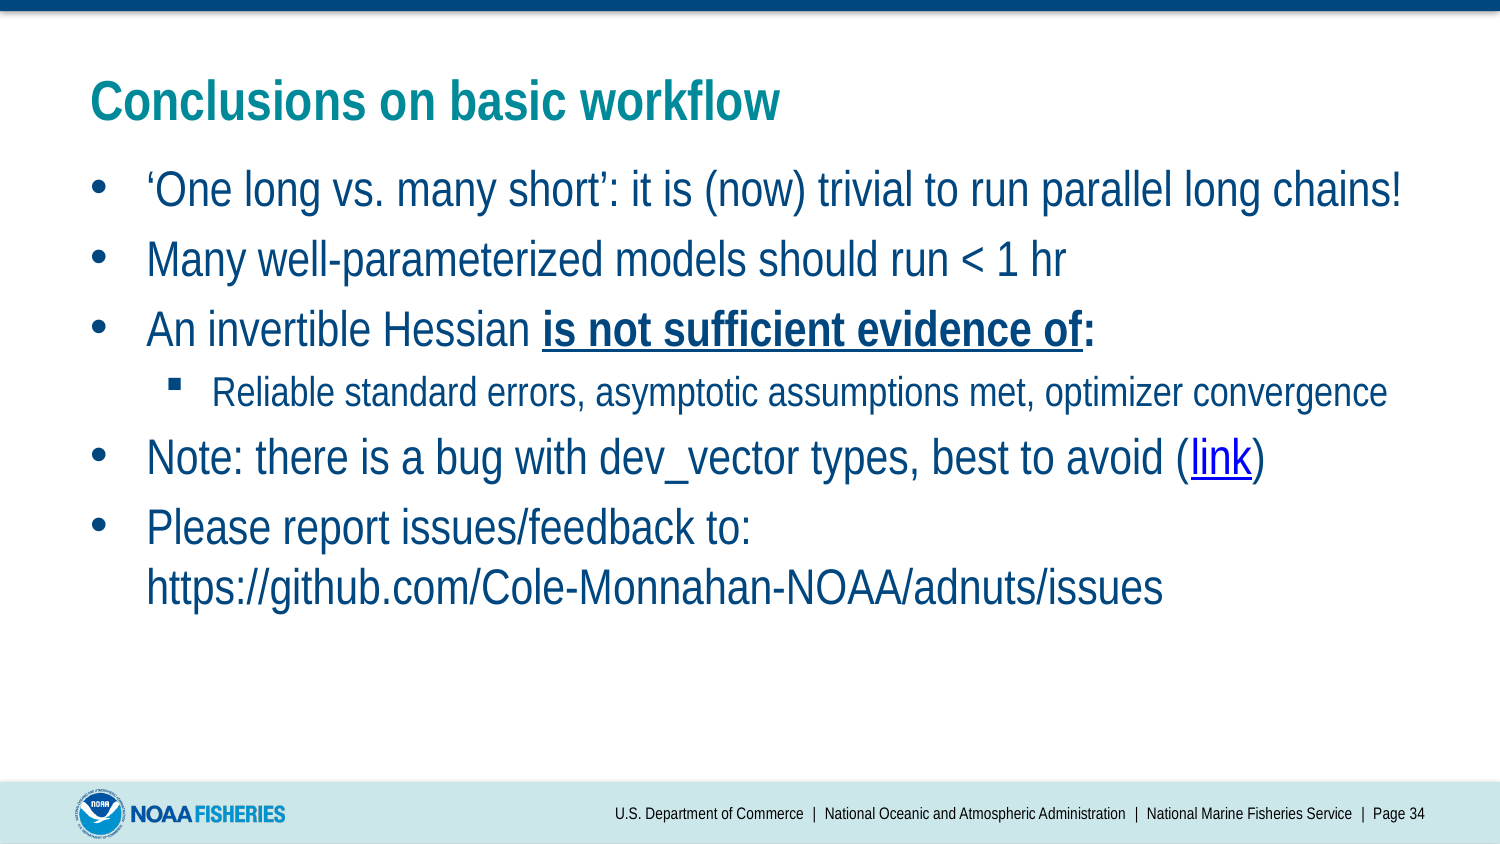

# Conclusions on basic workflow
‘One long vs. many short’: it is (now) trivial to run parallel long chains!
Many well-parameterized models should run < 1 hr
An invertible Hessian is not sufficient evidence of:
Reliable standard errors, asymptotic assumptions met, optimizer convergence
Note: there is a bug with dev_vector types, best to avoid (link)
Please report issues/feedback to:
https://github.com/Cole-Monnahan-NOAA/adnuts/issues
U.S. Department of Commerce | National Oceanic and Atmospheric Administration | National Marine Fisheries Service | Page 34